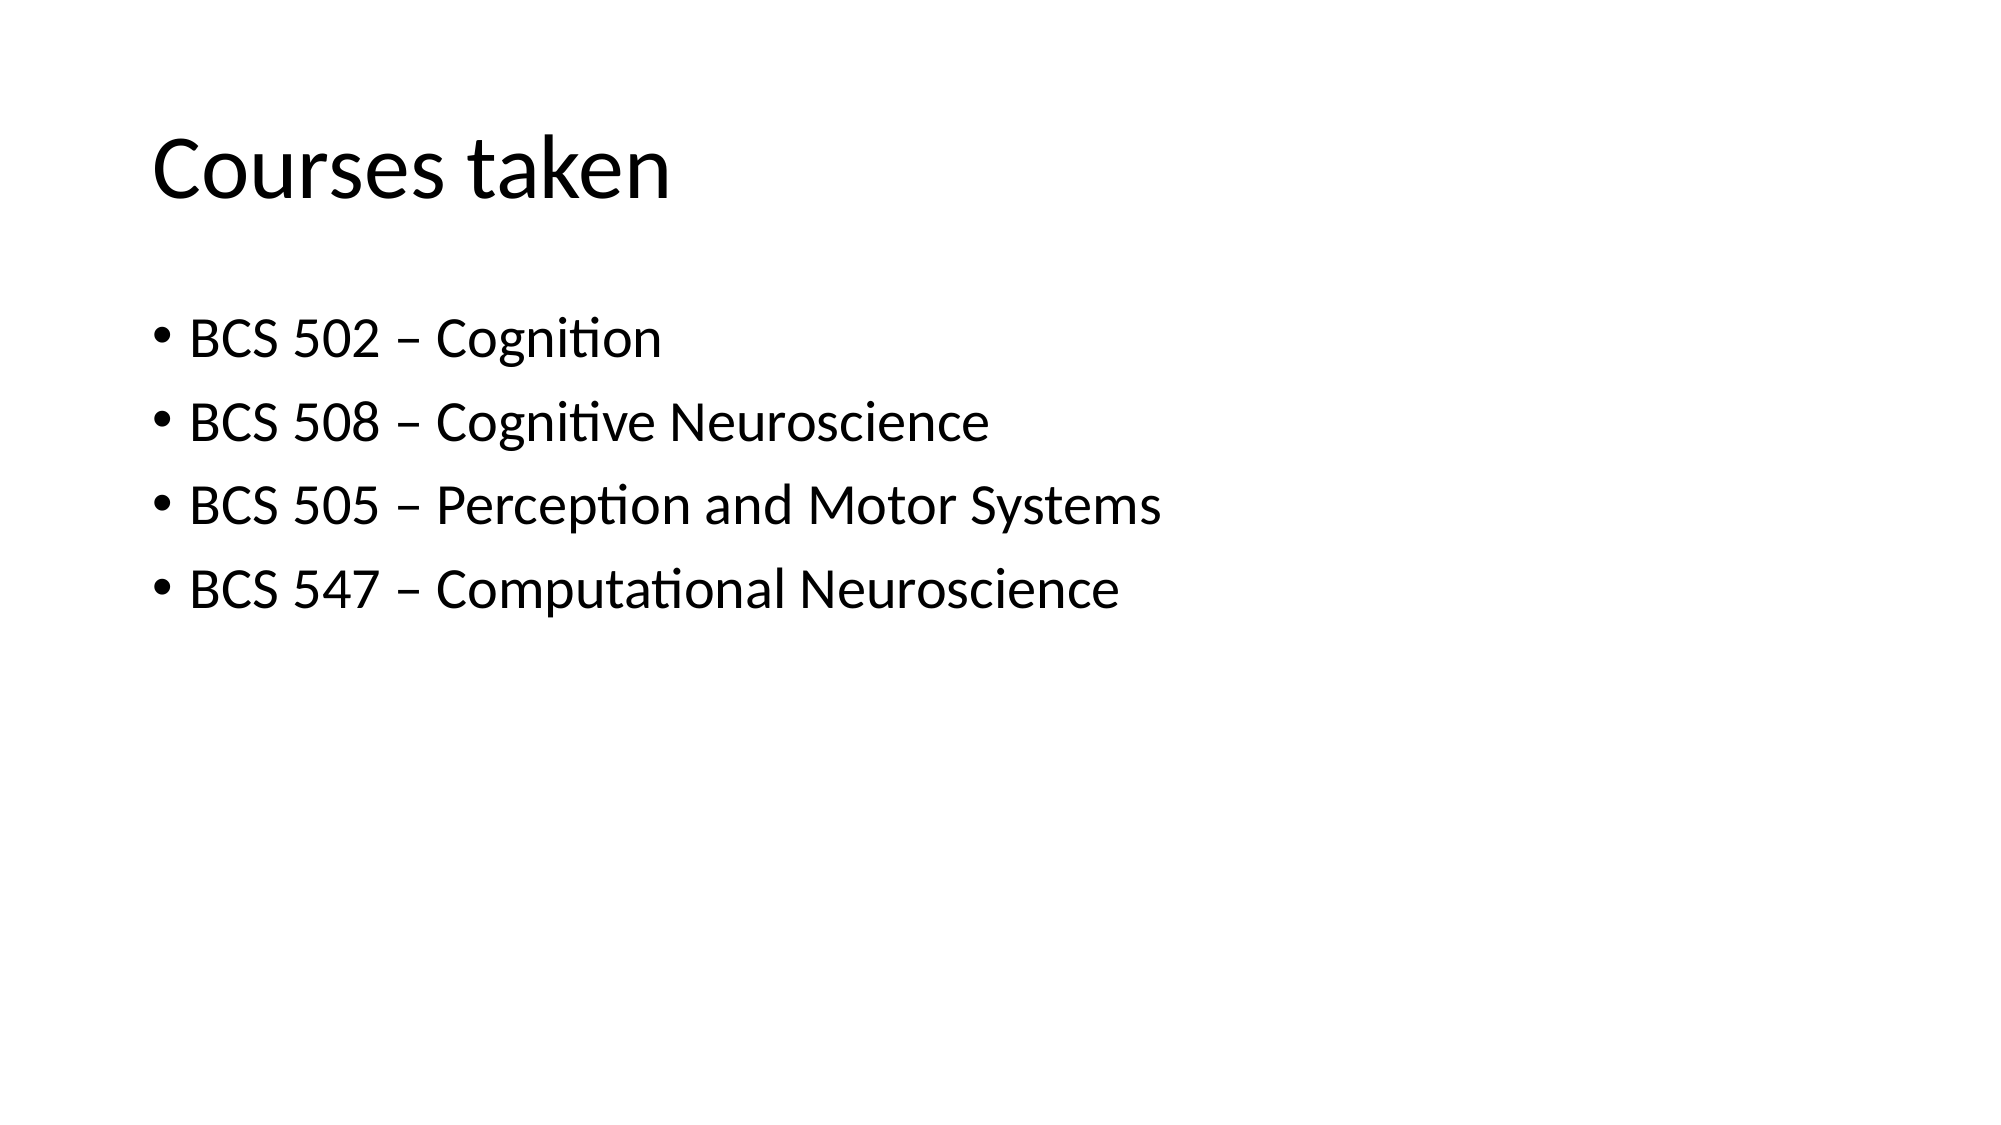

# Courses taken
BCS 502 – Cognition
BCS 508 – Cognitive Neuroscience
BCS 505 – Perception and Motor Systems
BCS 547 – Computational Neuroscience